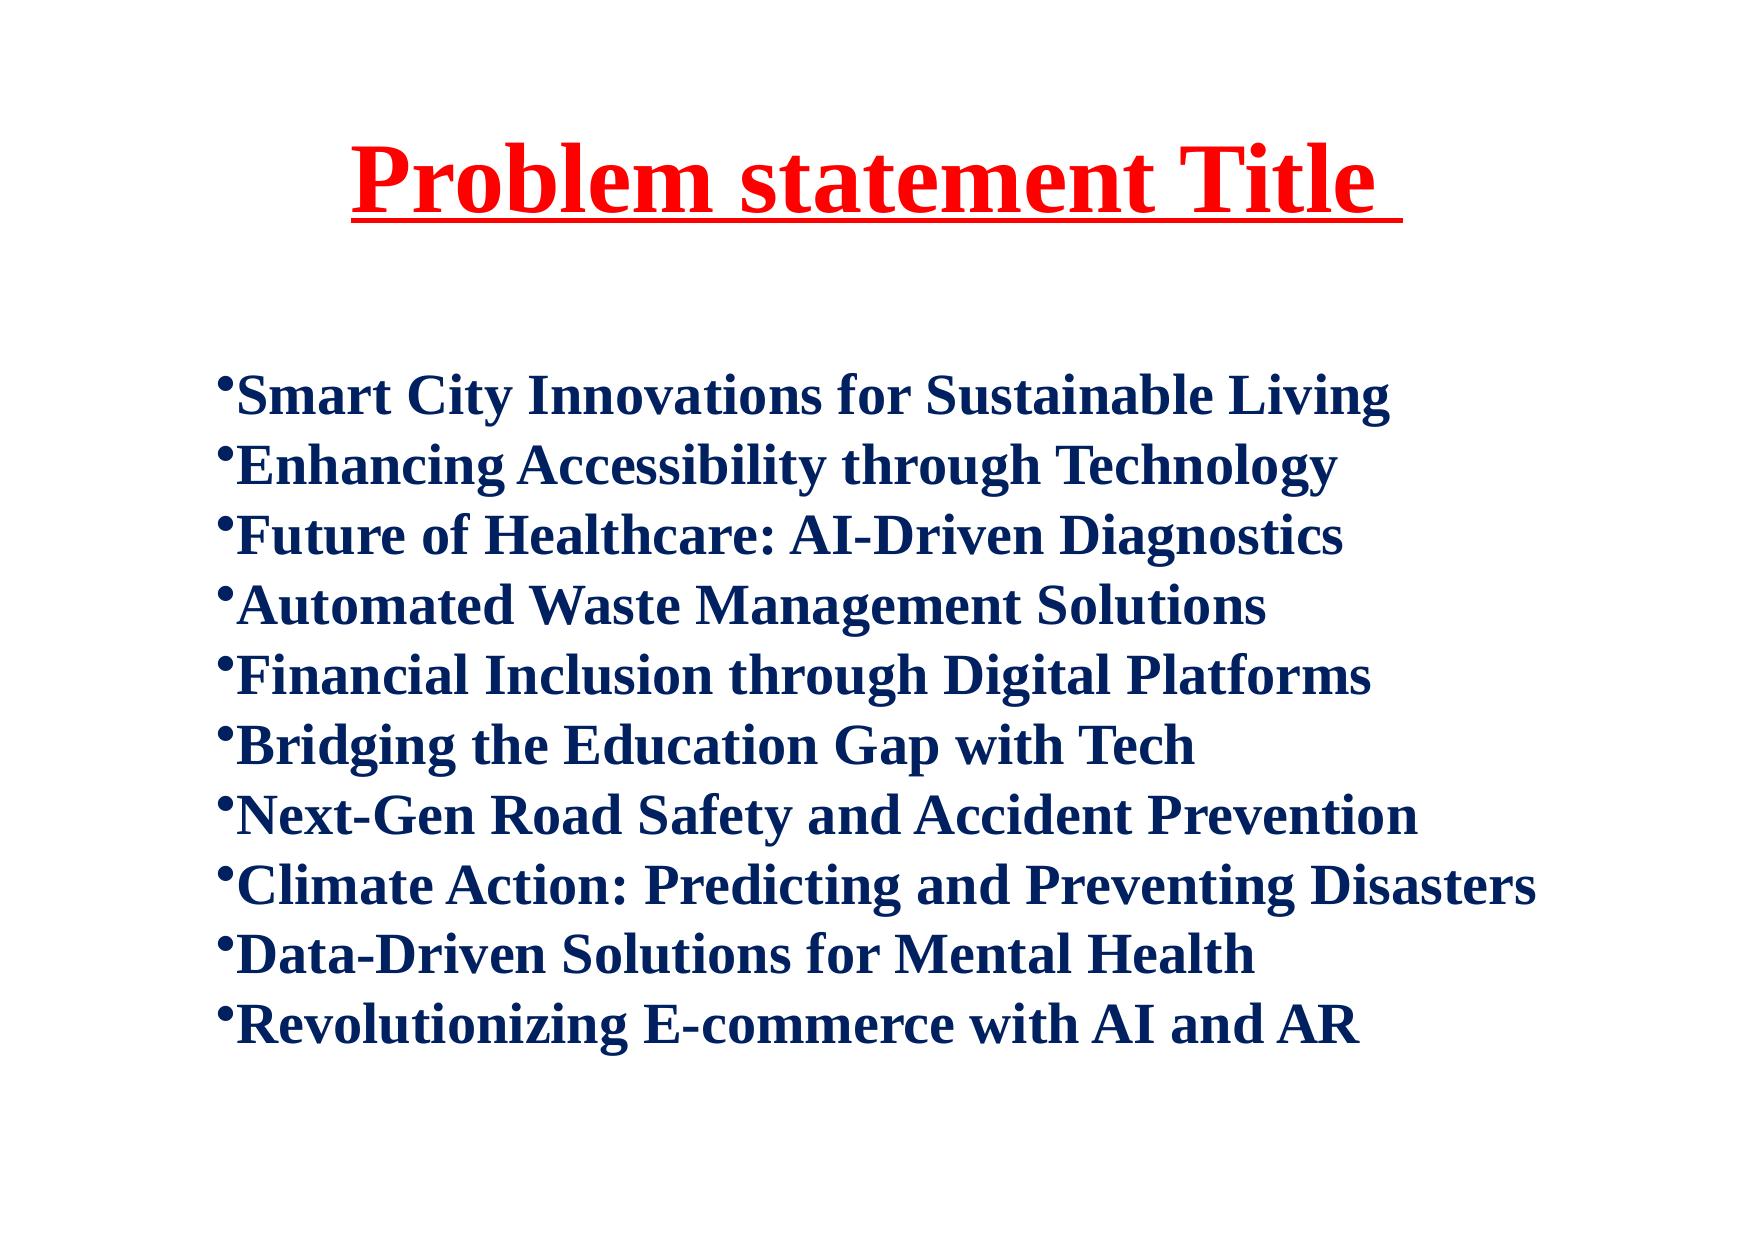

Problem statement Title
Smart City Innovations for Sustainable Living
Enhancing Accessibility through Technology
Future of Healthcare: AI-Driven Diagnostics
Automated Waste Management Solutions
Financial Inclusion through Digital Platforms
Bridging the Education Gap with Tech
Next-Gen Road Safety and Accident Prevention
Climate Action: Predicting and Preventing Disasters
Data-Driven Solutions for Mental Health
Revolutionizing E-commerce with AI and AR